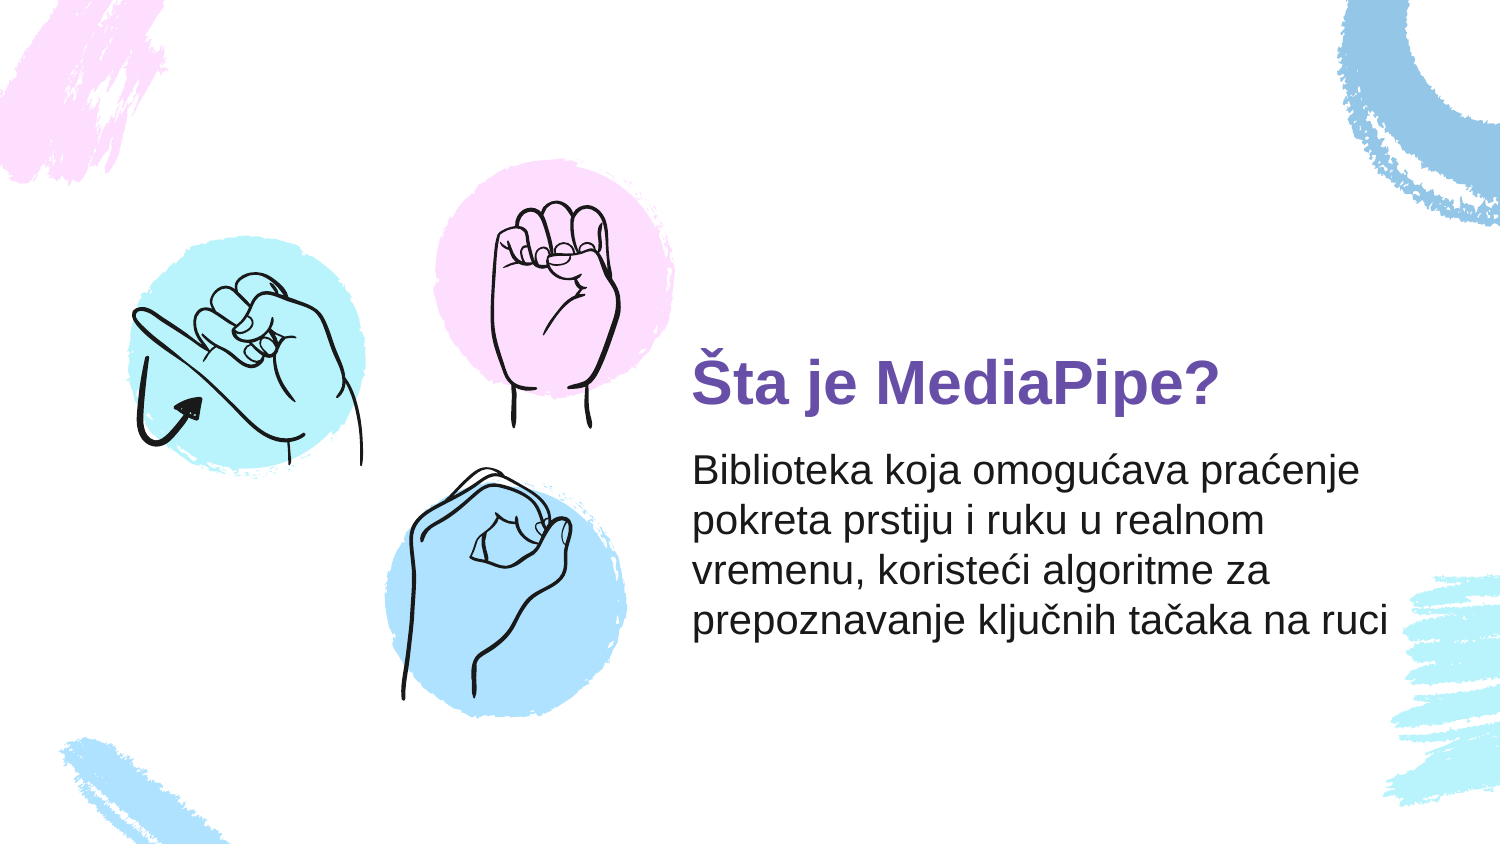

# Šta je MediaPipe?
Biblioteka koja omogućava praćenje pokreta prstiju i ruku u realnom vremenu, koristeći algoritme za prepoznavanje ključnih tačaka na ruci